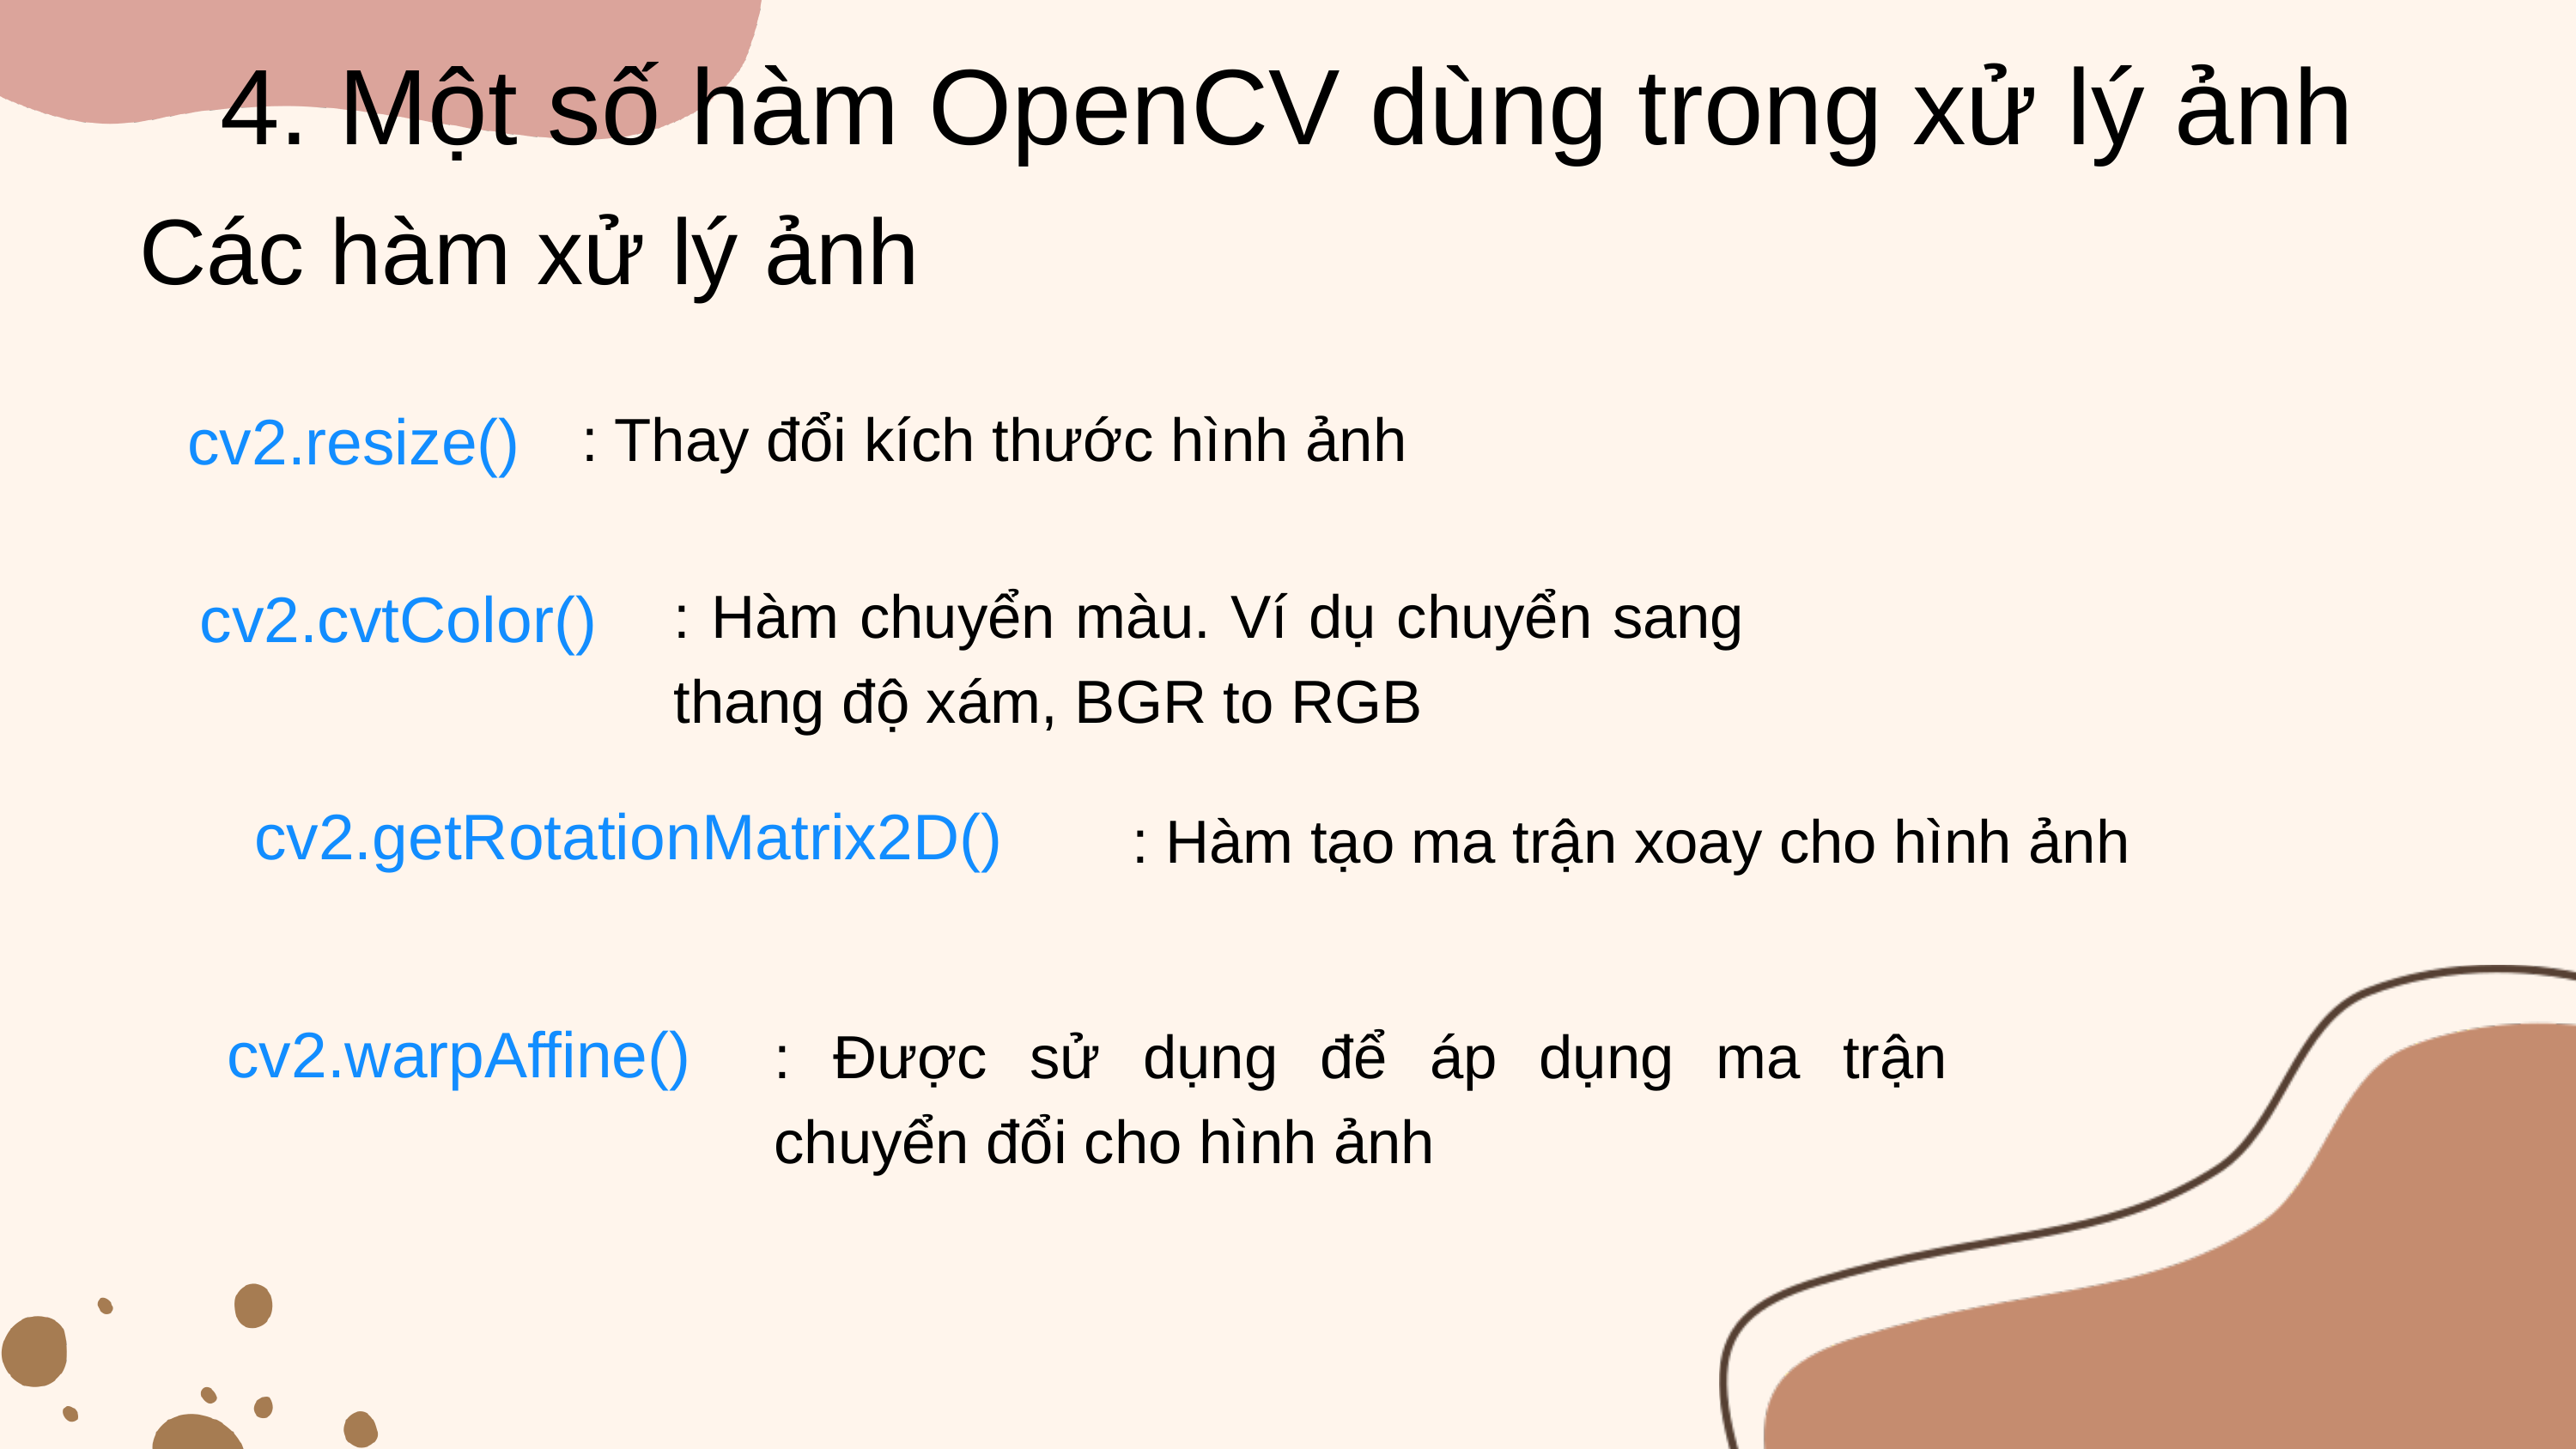

4. Một số hàm OpenCV dùng trong xử lý ảnh
Các hàm xử lý ảnh
cv2.resize()
: Thay đổi kích thước hình ảnh
cv2.cvtColor()
: Hàm chuyển màu. Ví dụ chuyển sang      thang độ xám, BGR to RGB
cv2.getRotationMatrix2D()
: Hàm tạo ma trận xoay cho hình ảnh

cv2.warpAffine()
: Được sử dụng để áp dụng ma trận chuyển đổi cho hình ảnh